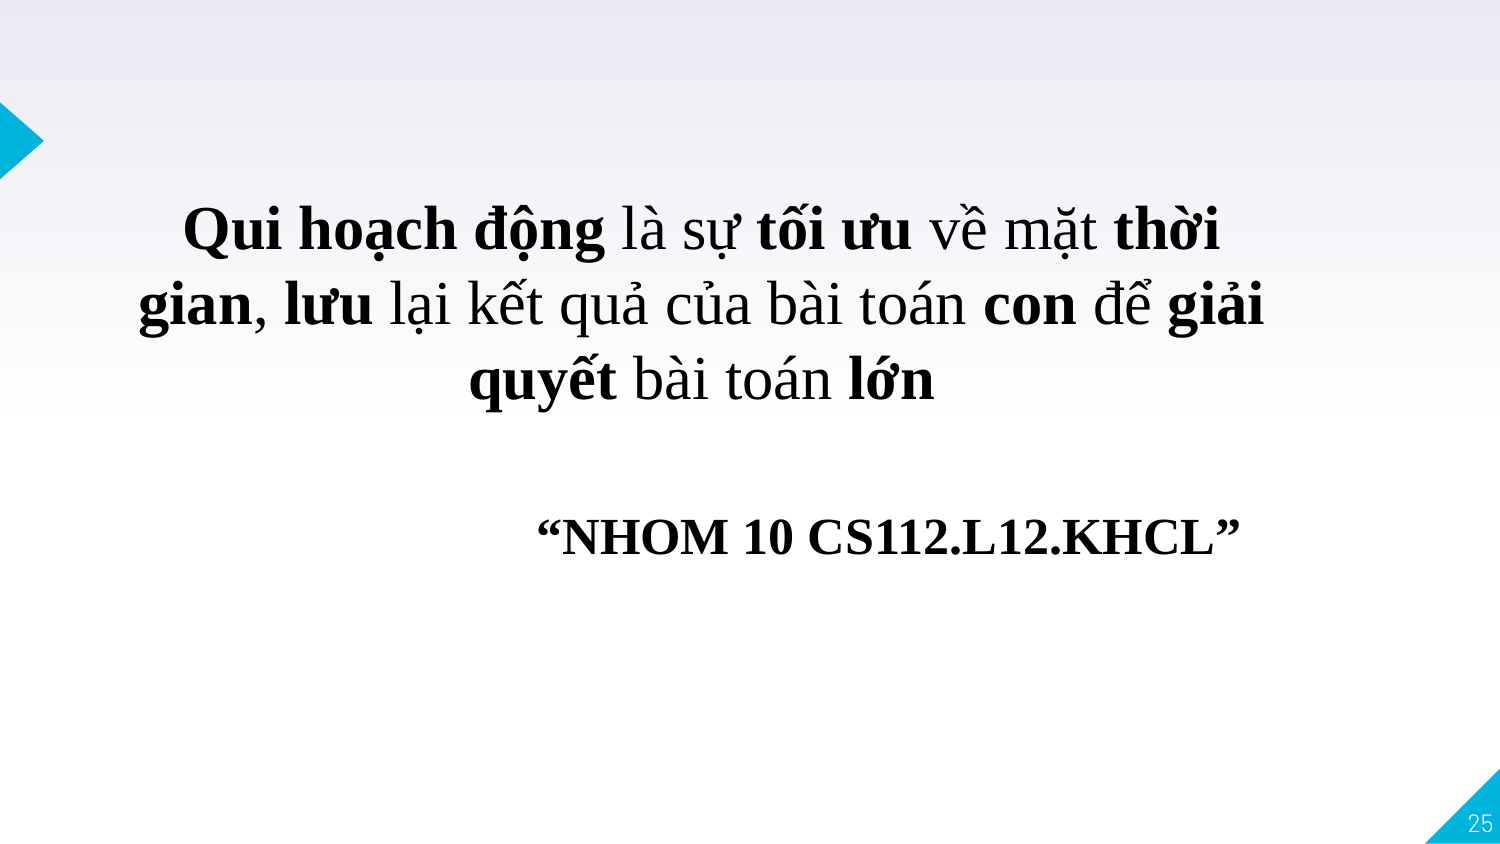

Qui hoạch động là sự tối ưu về mặt thời gian, lưu lại kết quả của bài toán con để giải quyết bài toán lớn
“NHOM 10 CS112.L12.KHCL”
25